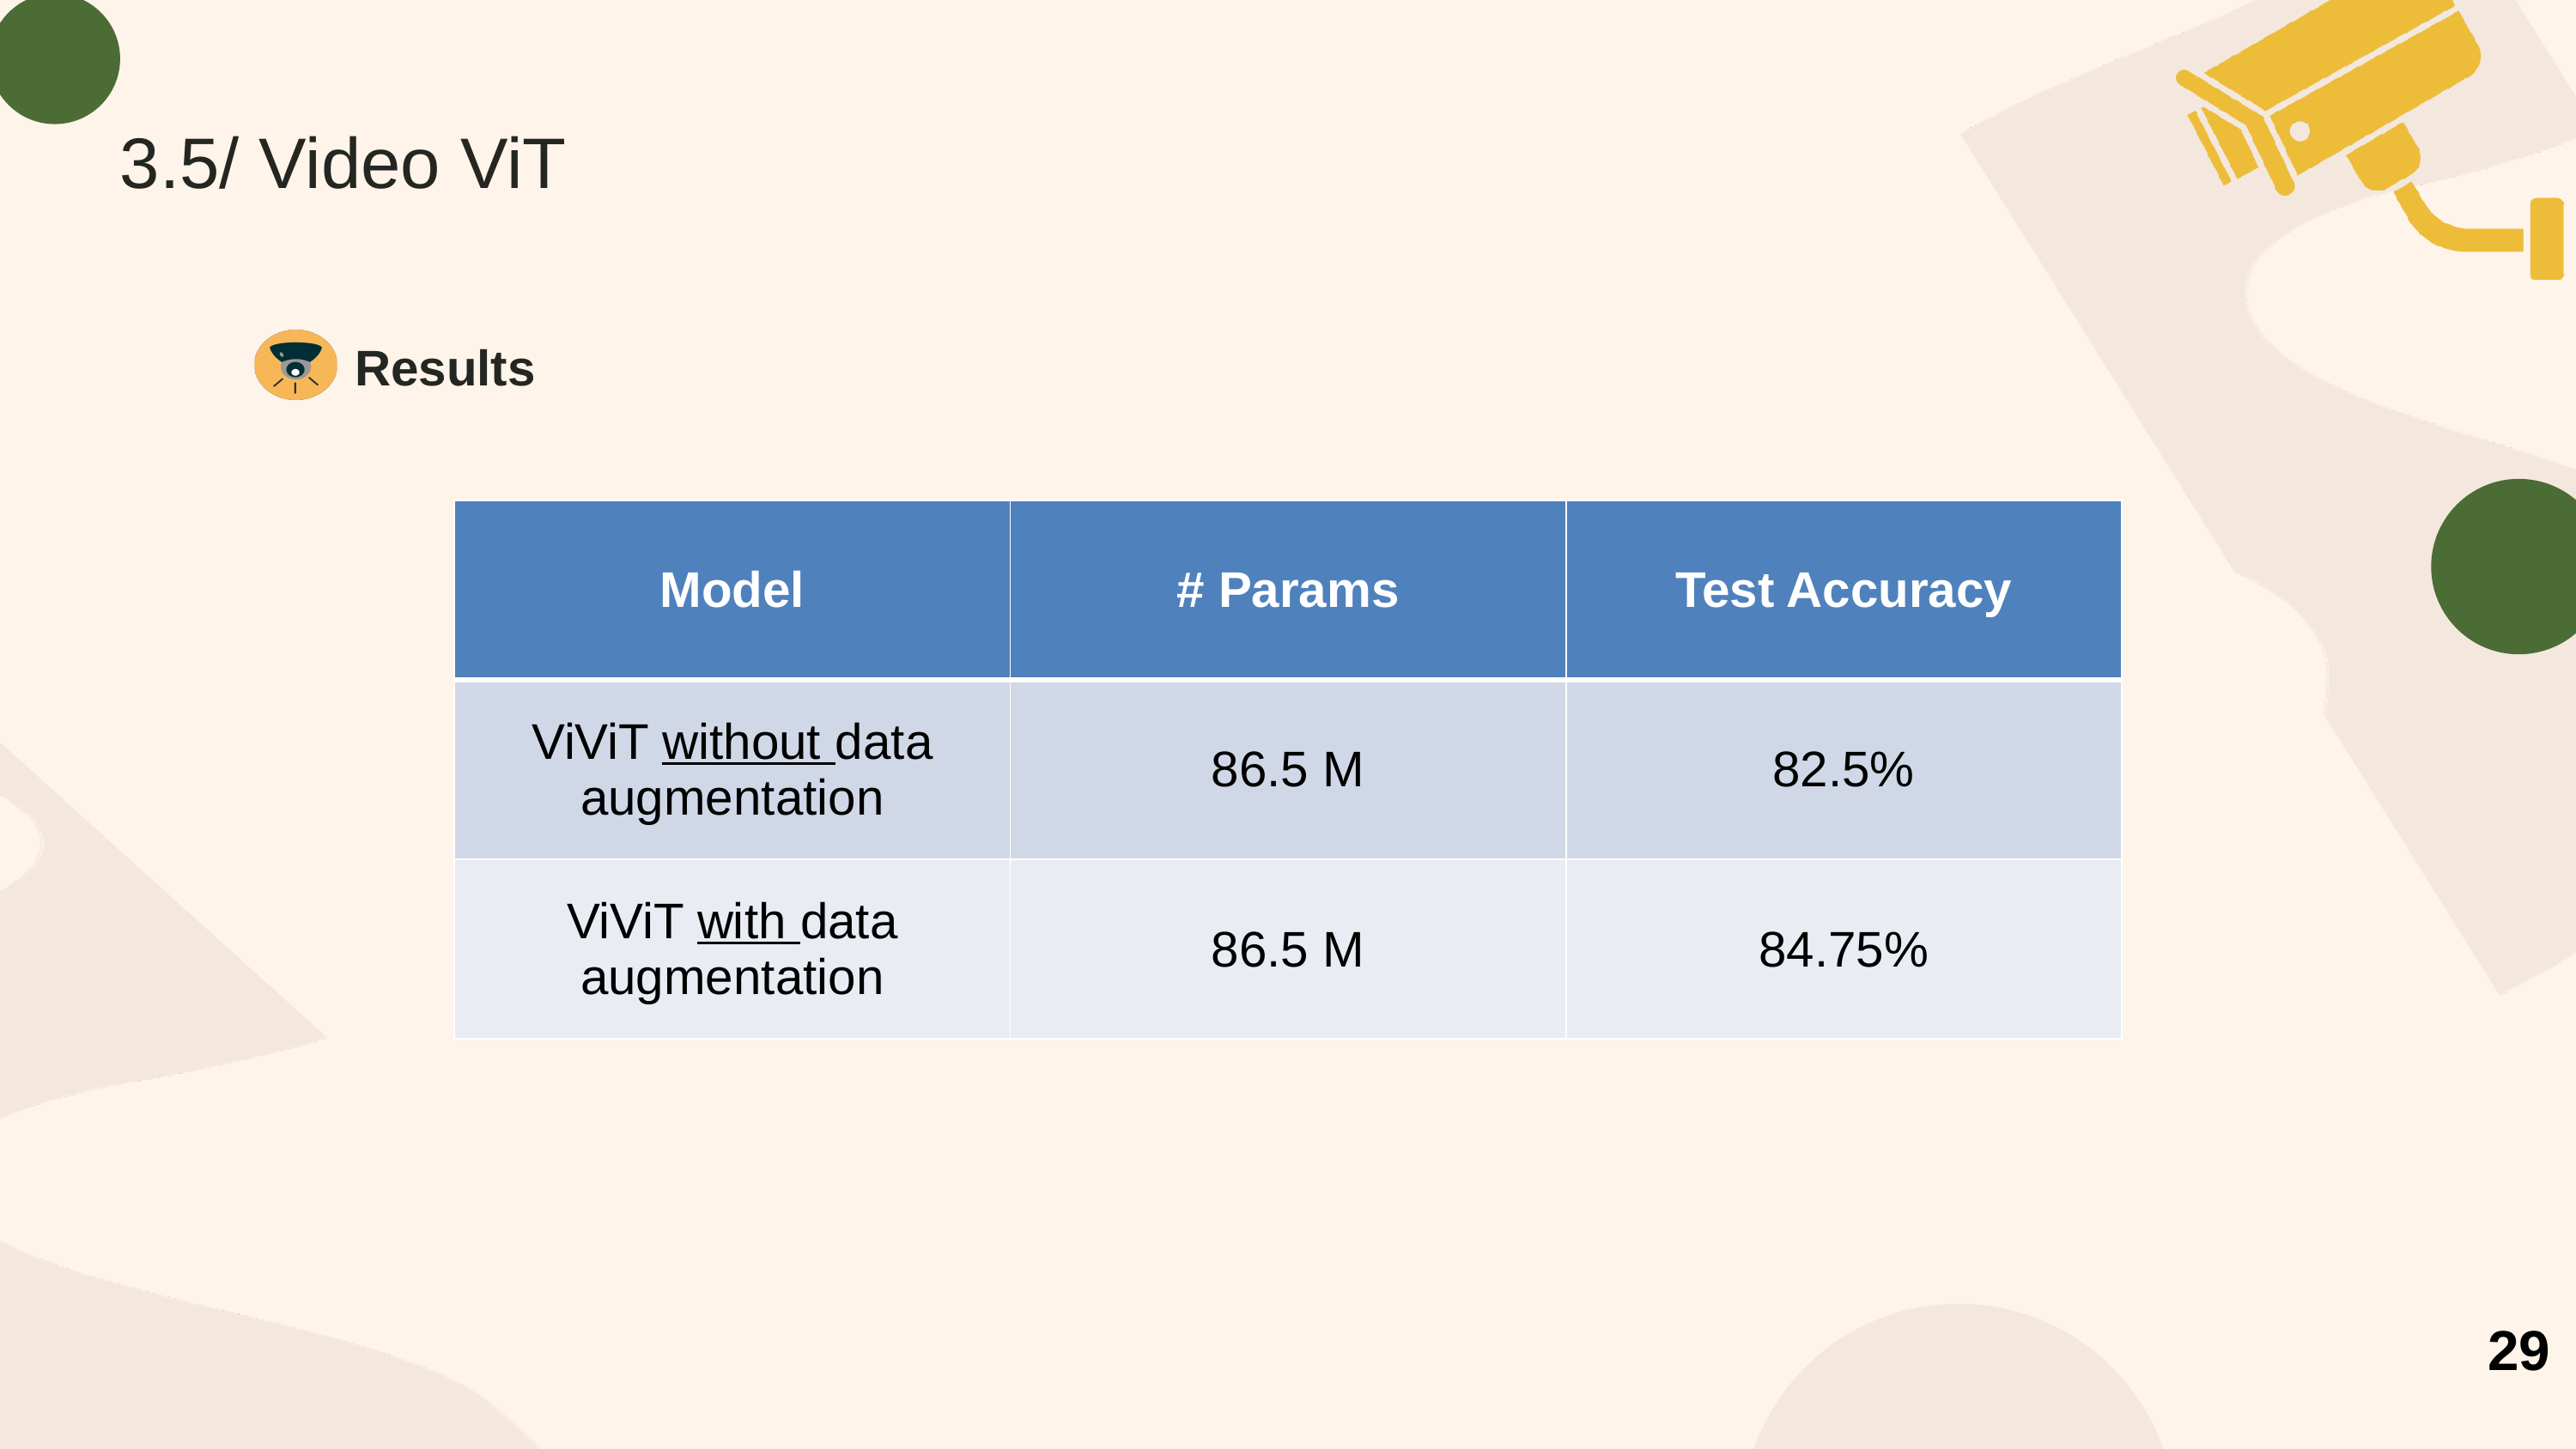

3.5/ Video ViT

Results

| Model | # Params | Test Accuracy |
| --- | --- | --- |
| ViViT without data augmentation | 86.5 M | 82.5% |
| ViViT with data augmentation | 86.5 M | 84.75% |

29